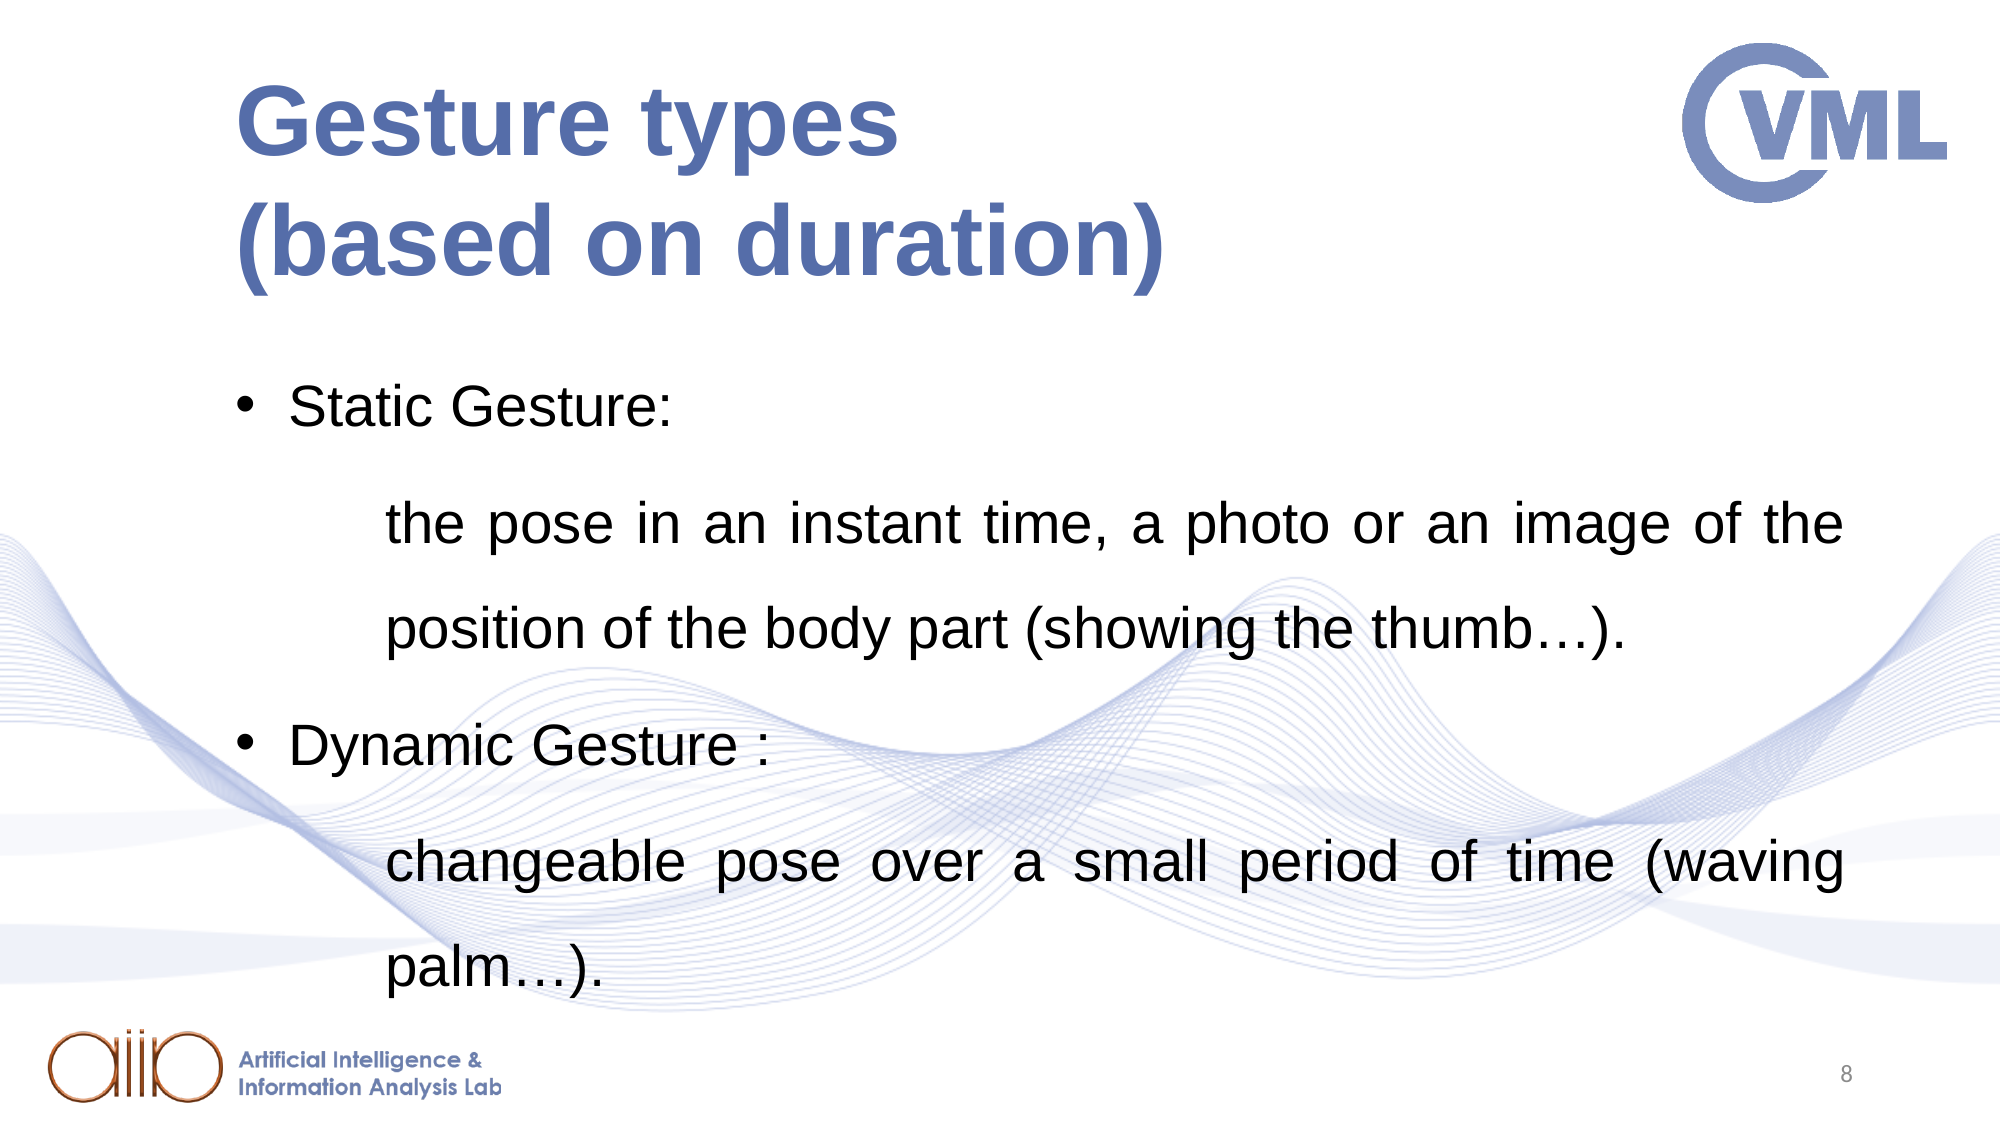

# Gesture types (based on duration)
Static Gesture:
	the pose in an instant time, a photo or an image of the 	position of the body part (showing the thumb…).
Dynamic Gesture :
	changeable pose over a small period of time (waving 	palm…).

8